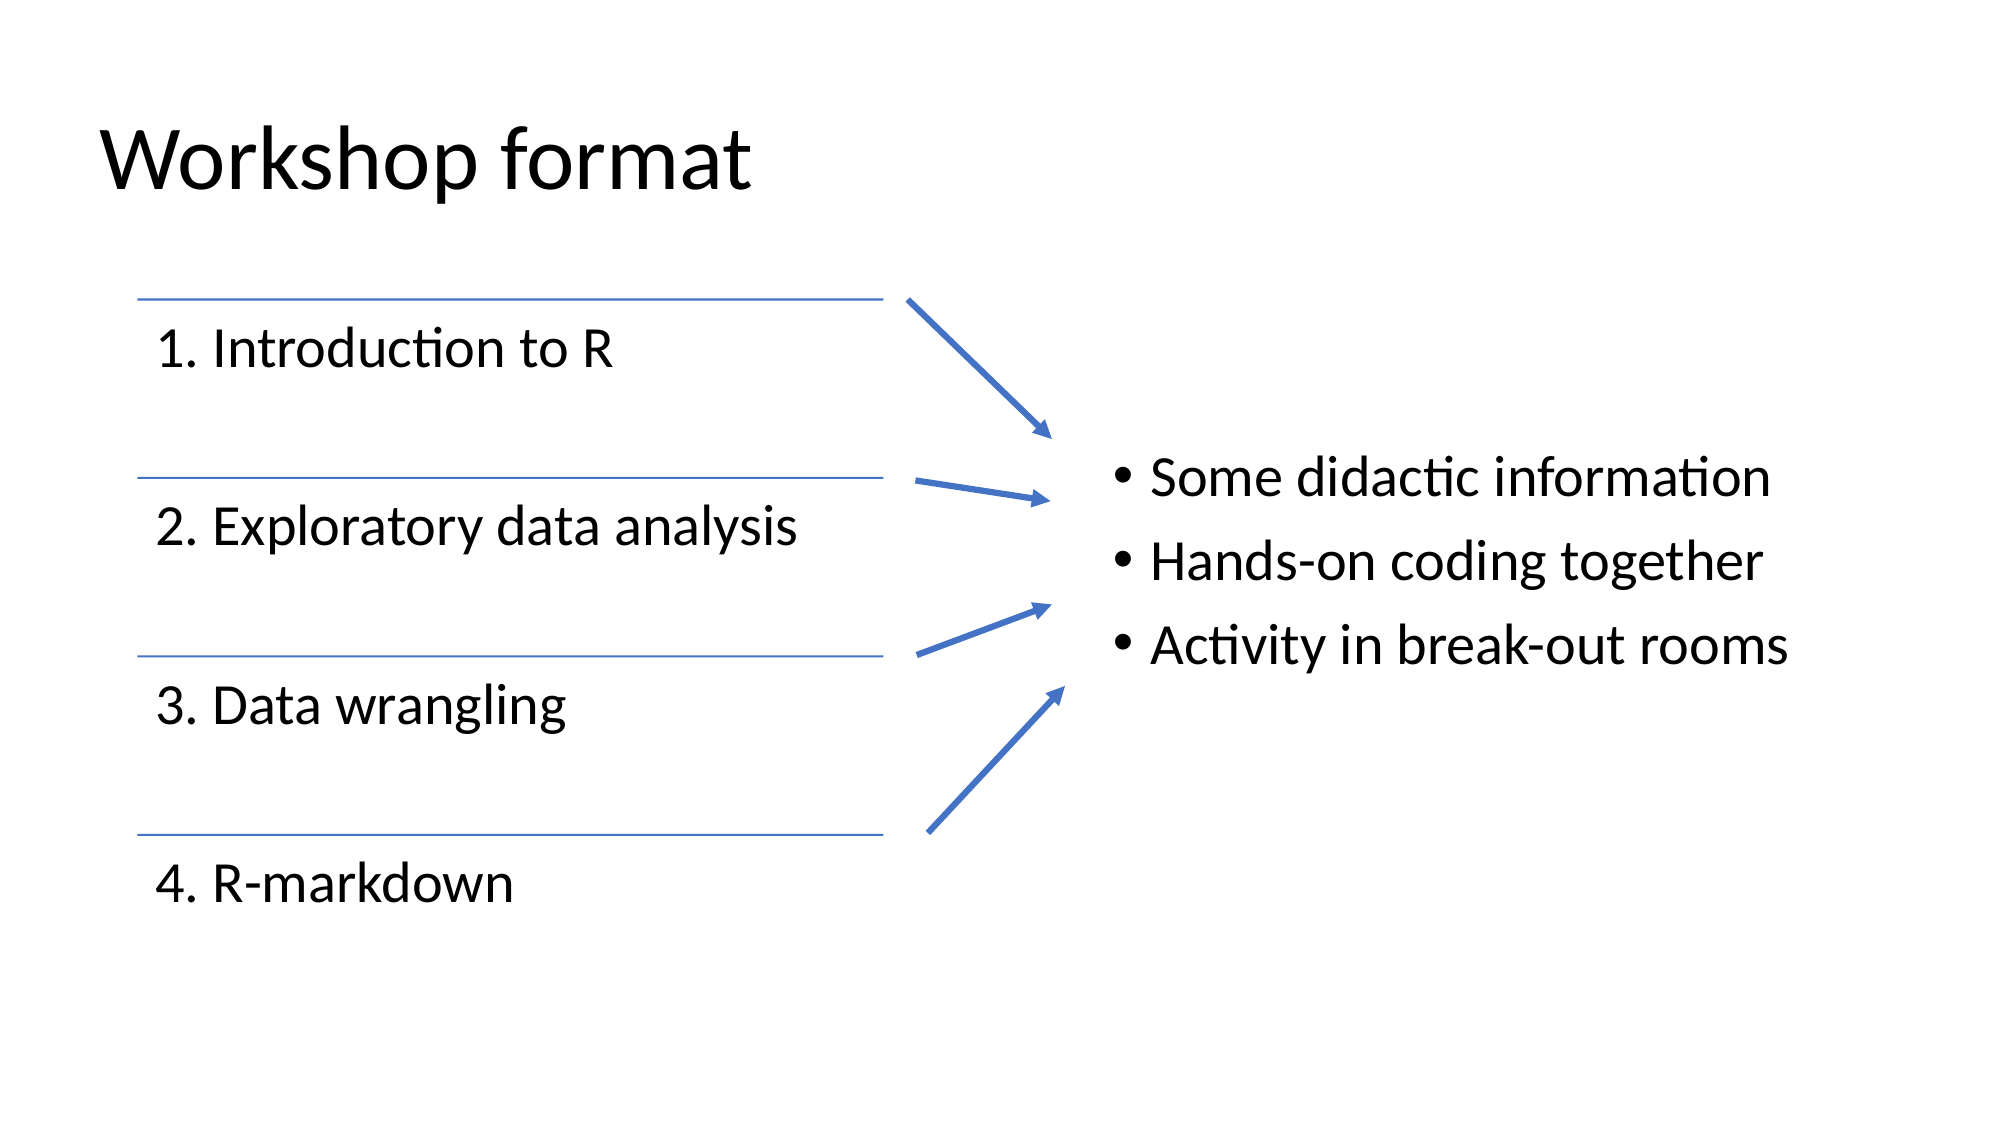

# Workshop format
1. Introduction to R
2. Exploratory data analysis
3. Data wrangling
4. R-markdown
Some didactic information
Hands-on coding together
Activity in break-out rooms